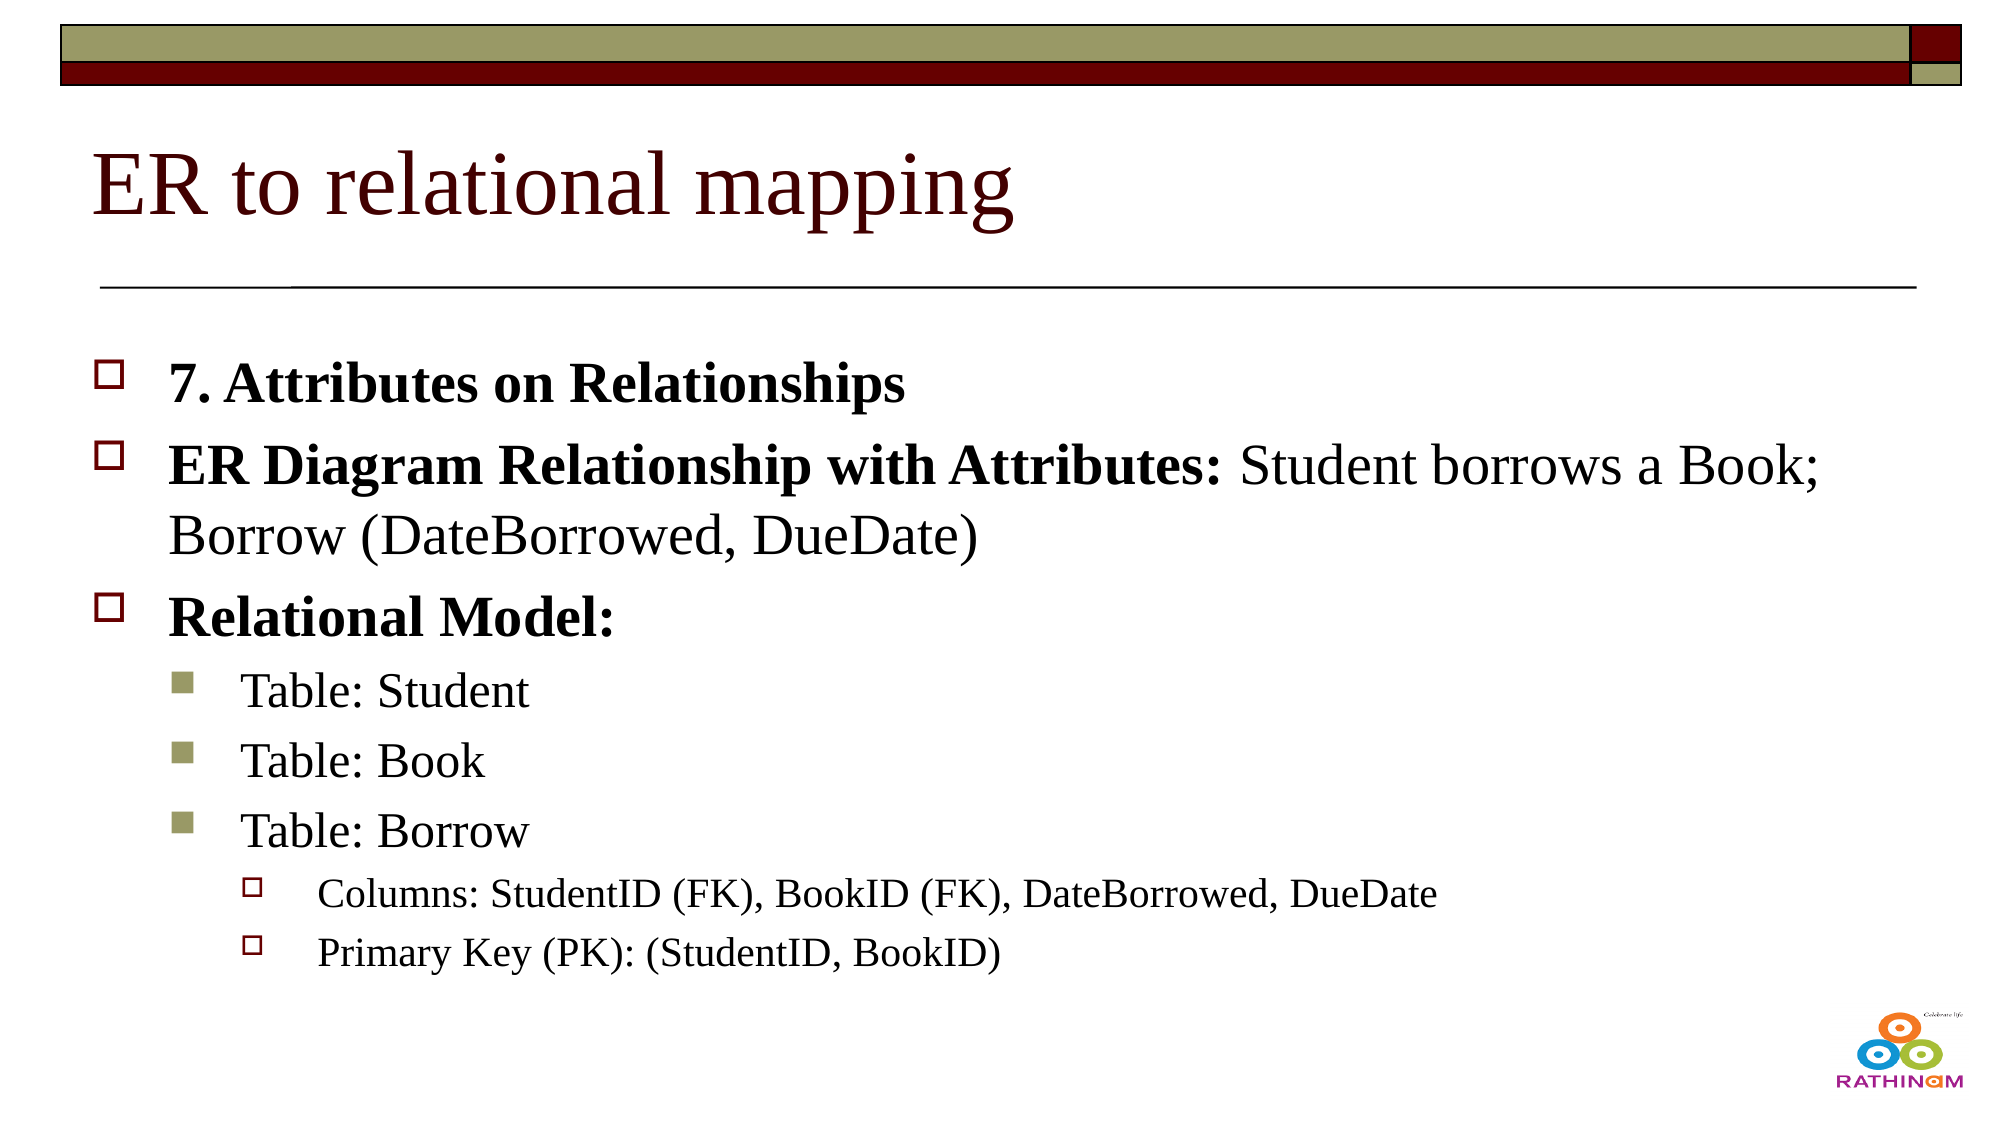

# ER to relational mapping
7. Attributes on Relationships
ER Diagram Relationship with Attributes: Student borrows a Book; Borrow (DateBorrowed, DueDate)
Relational Model:
Table: Student
Table: Book
Table: Borrow
Columns: StudentID (FK), BookID (FK), DateBorrowed, DueDate
Primary Key (PK): (StudentID, BookID)